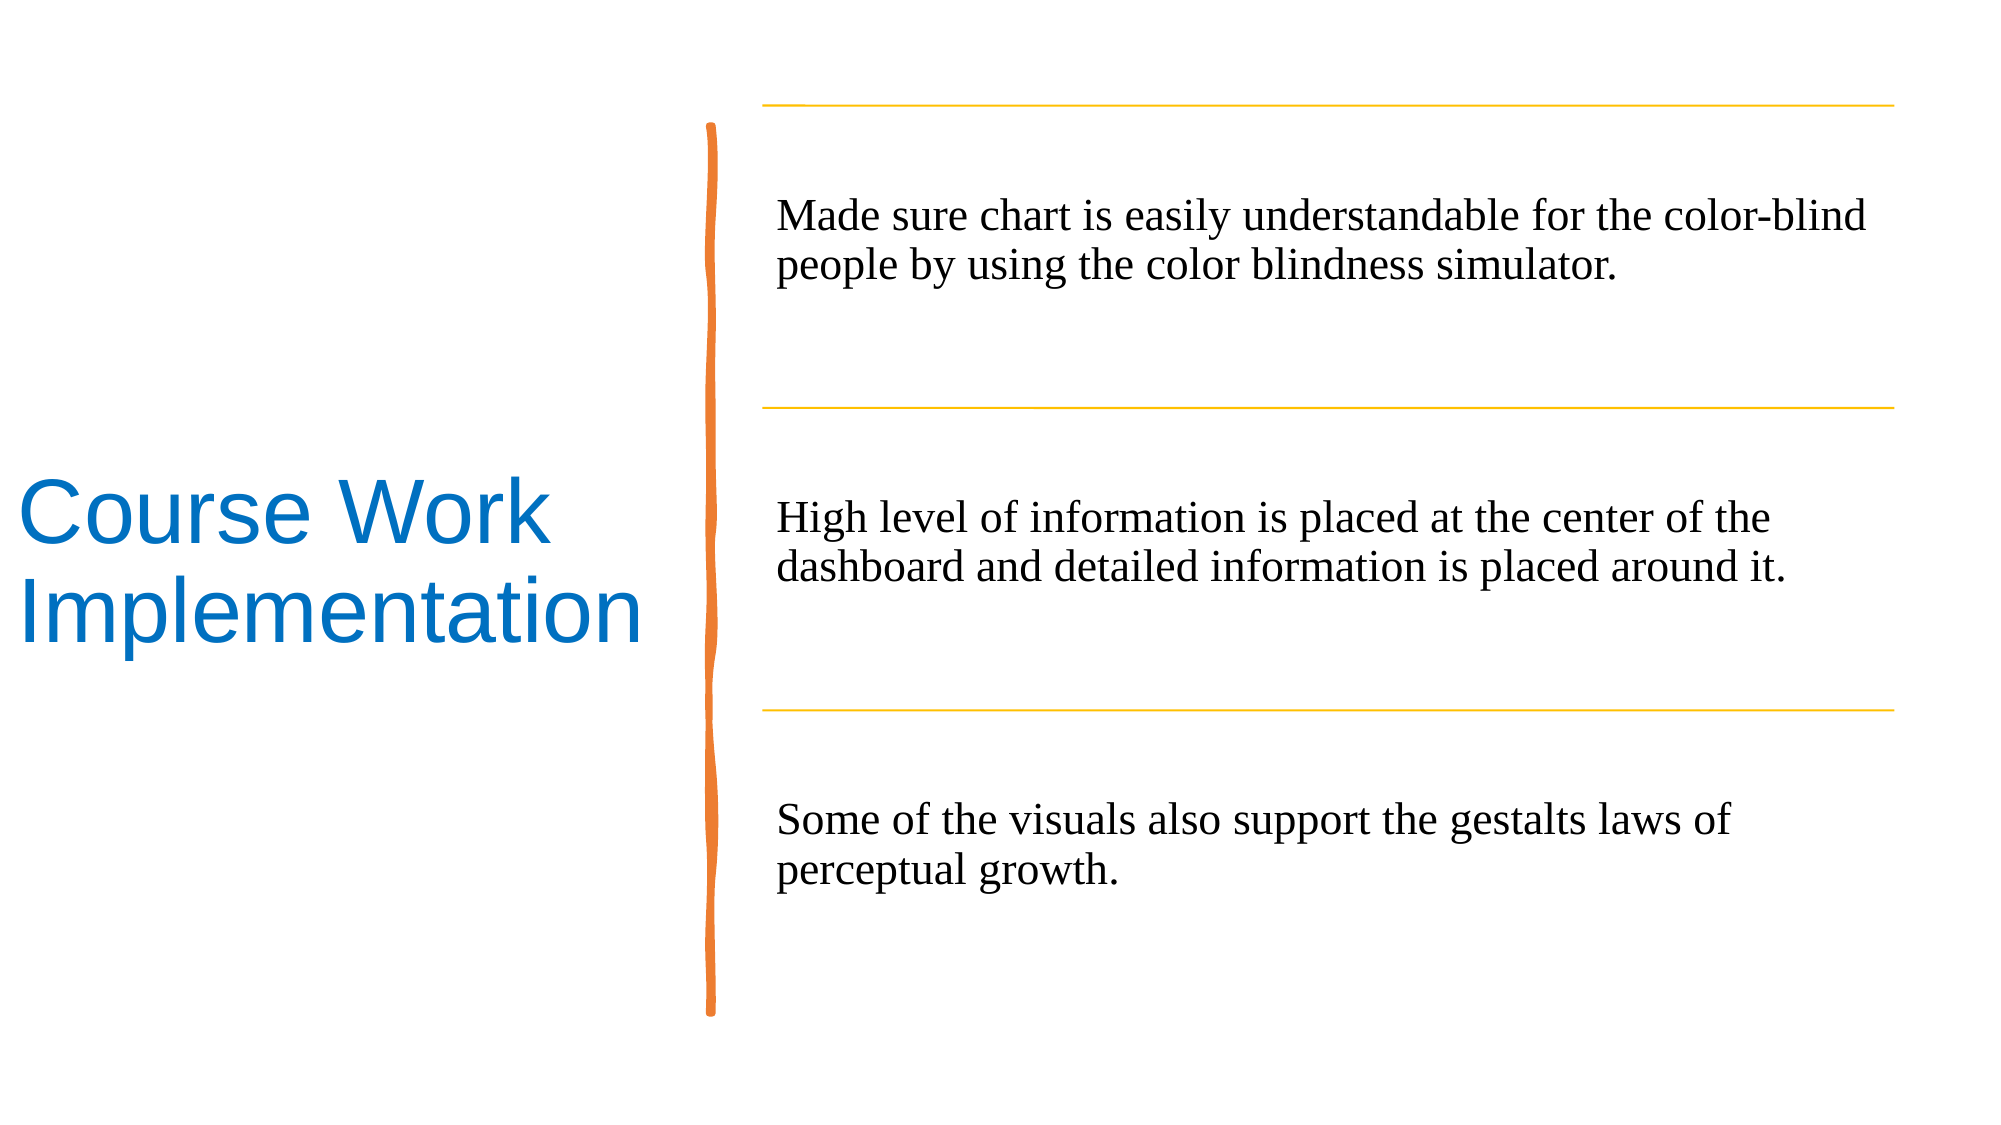

Made sure chart is easily understandable for the color-blind people by using the color blindness simulator.

High level of information is placed at the center of the dashboard and detailed information is placed around it.

Some of the visuals also support the gestalts laws of perceptual growth.
# Course Work Implementation